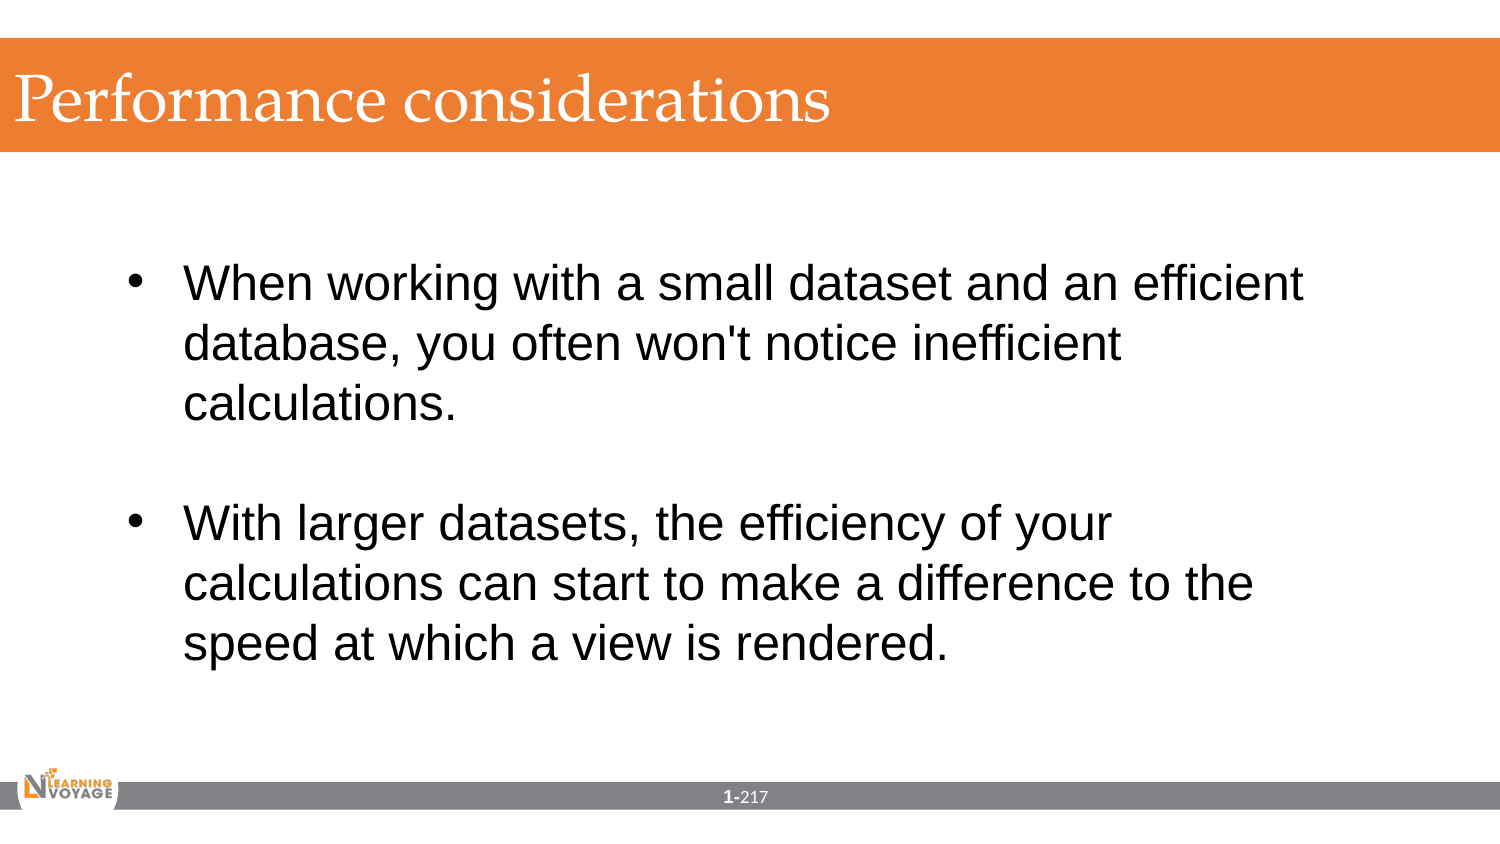

Performance considerations
When working with a small dataset and an efficient database, you often won't notice inefficient calculations.

With larger datasets, the efficiency of your calculations can start to make a difference to the speed at which a view is rendered.
1-217